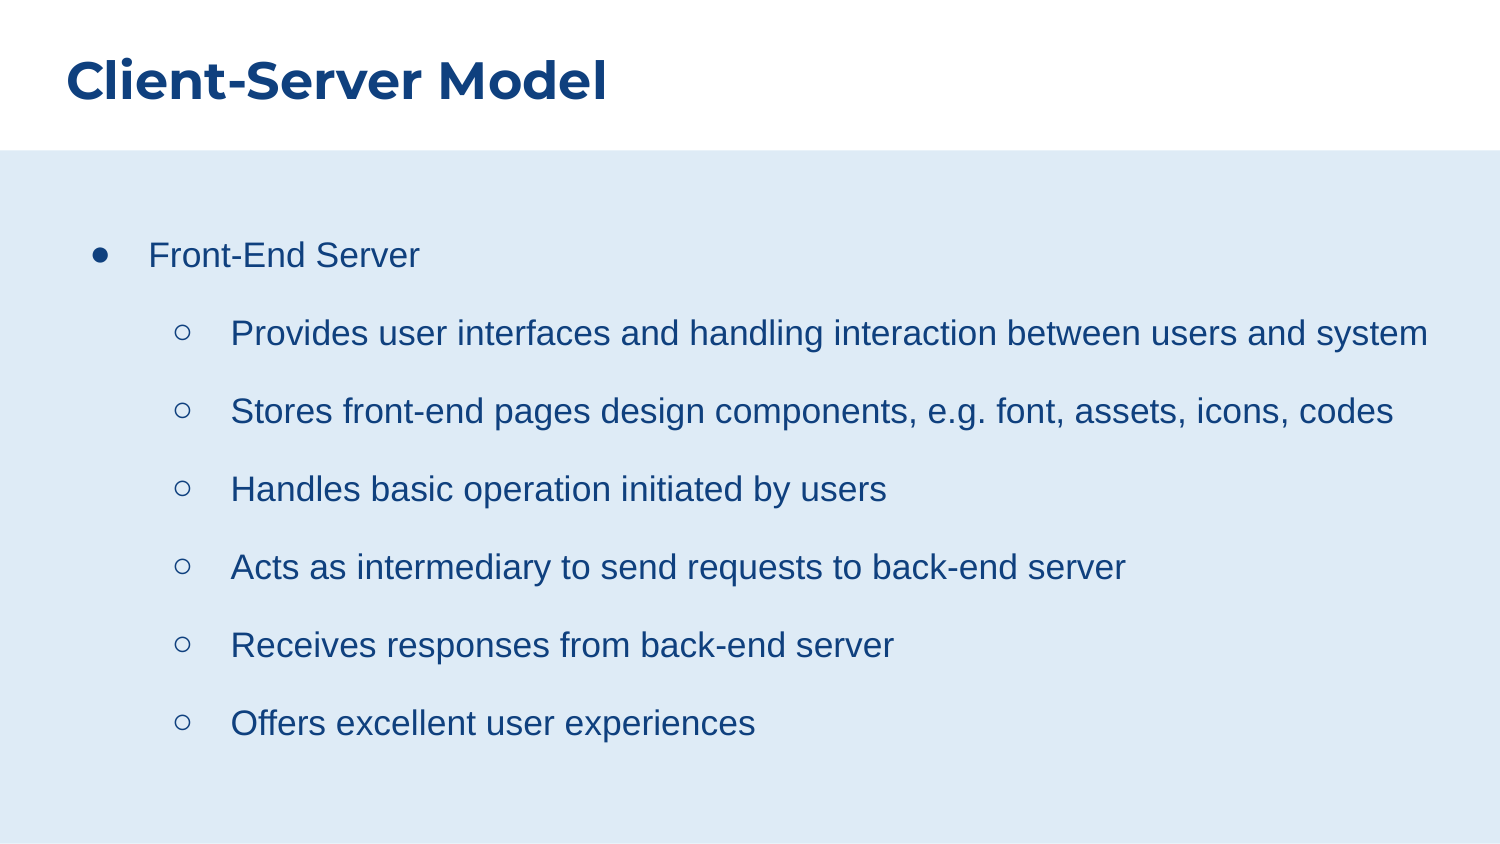

# Client-Server Model
Front-End Server
Provides user interfaces and handling interaction between users and system
Stores front-end pages design components, e.g. font, assets, icons, codes
Handles basic operation initiated by users
Acts as intermediary to send requests to back-end server
Receives responses from back-end server
Offers excellent user experiences